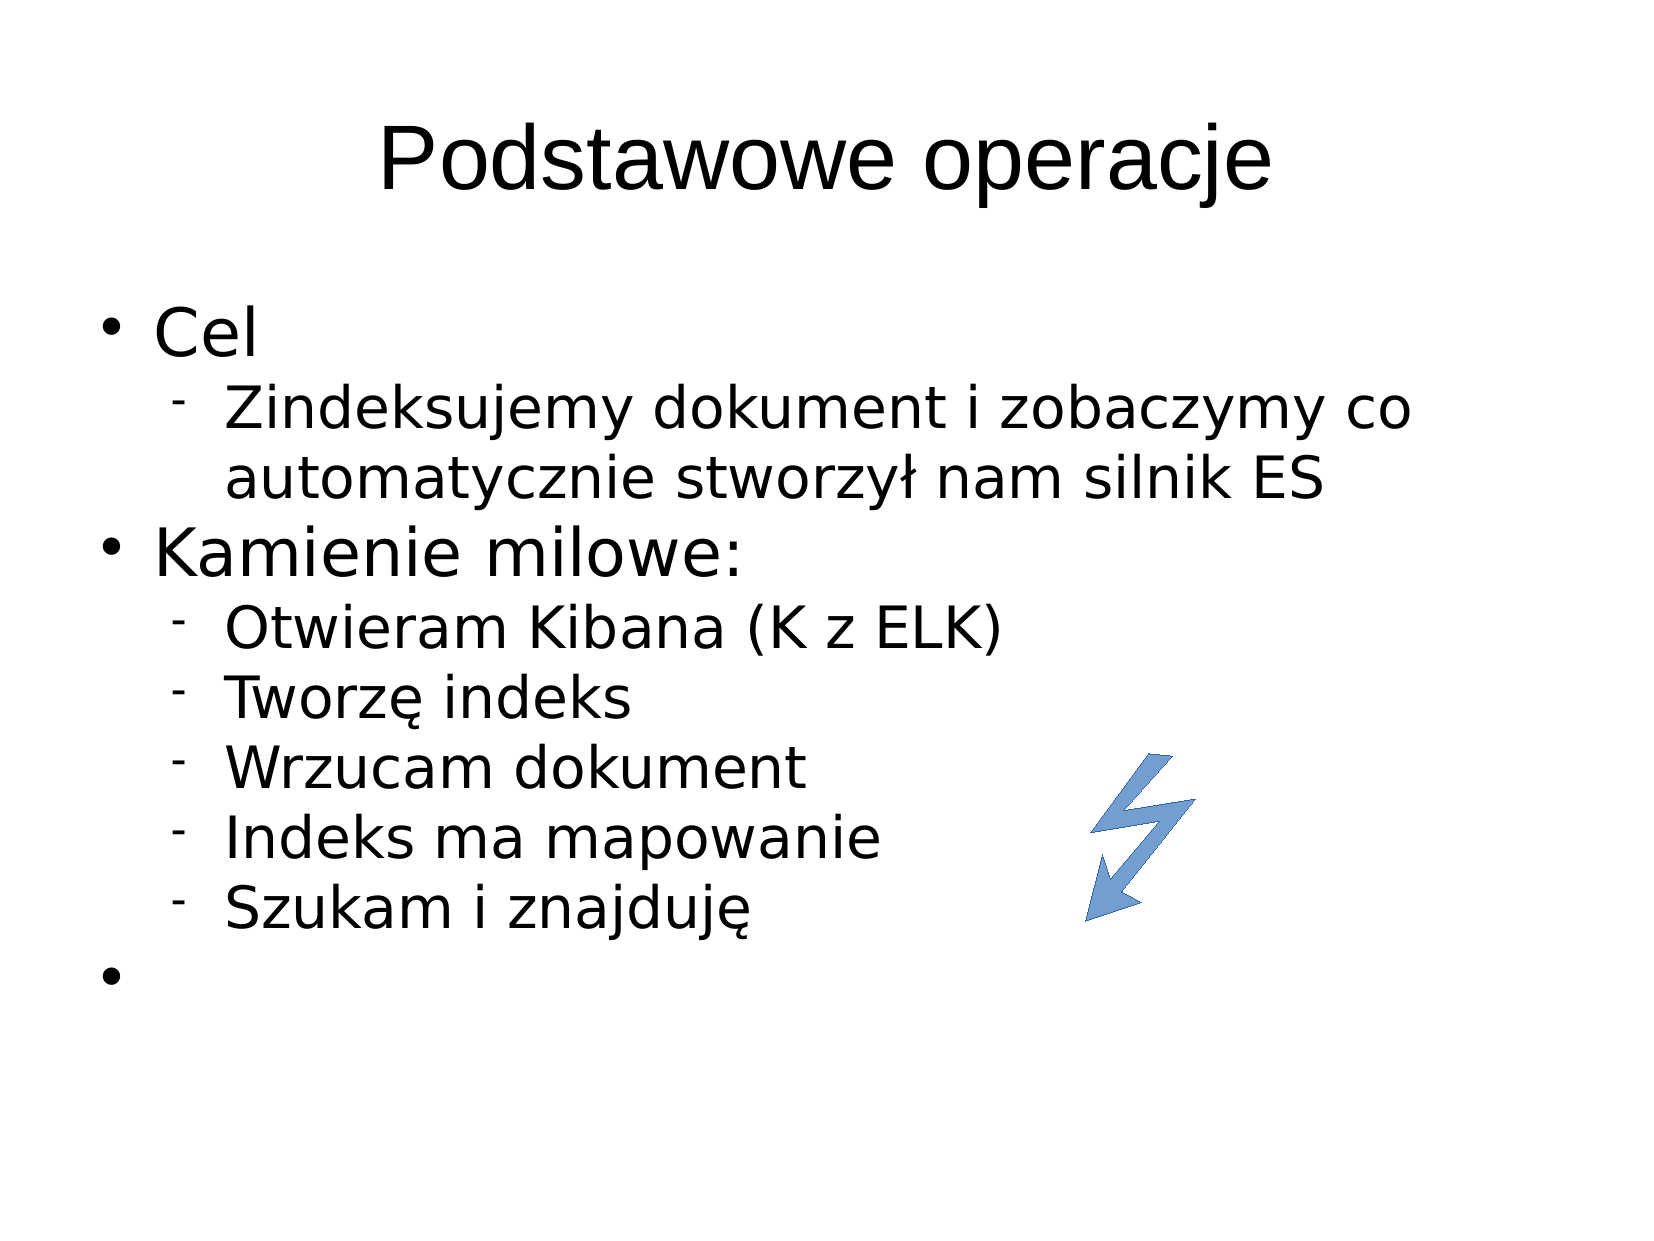

Podstawowe operacje
Cel
Zindeksujemy dokument i zobaczymy co automatycznie stworzył nam silnik ES
Kamienie milowe:
Otwieram Kibana (K z ELK)
Tworzę indeks
Wrzucam dokument
Indeks ma mapowanie
Szukam i znajduję